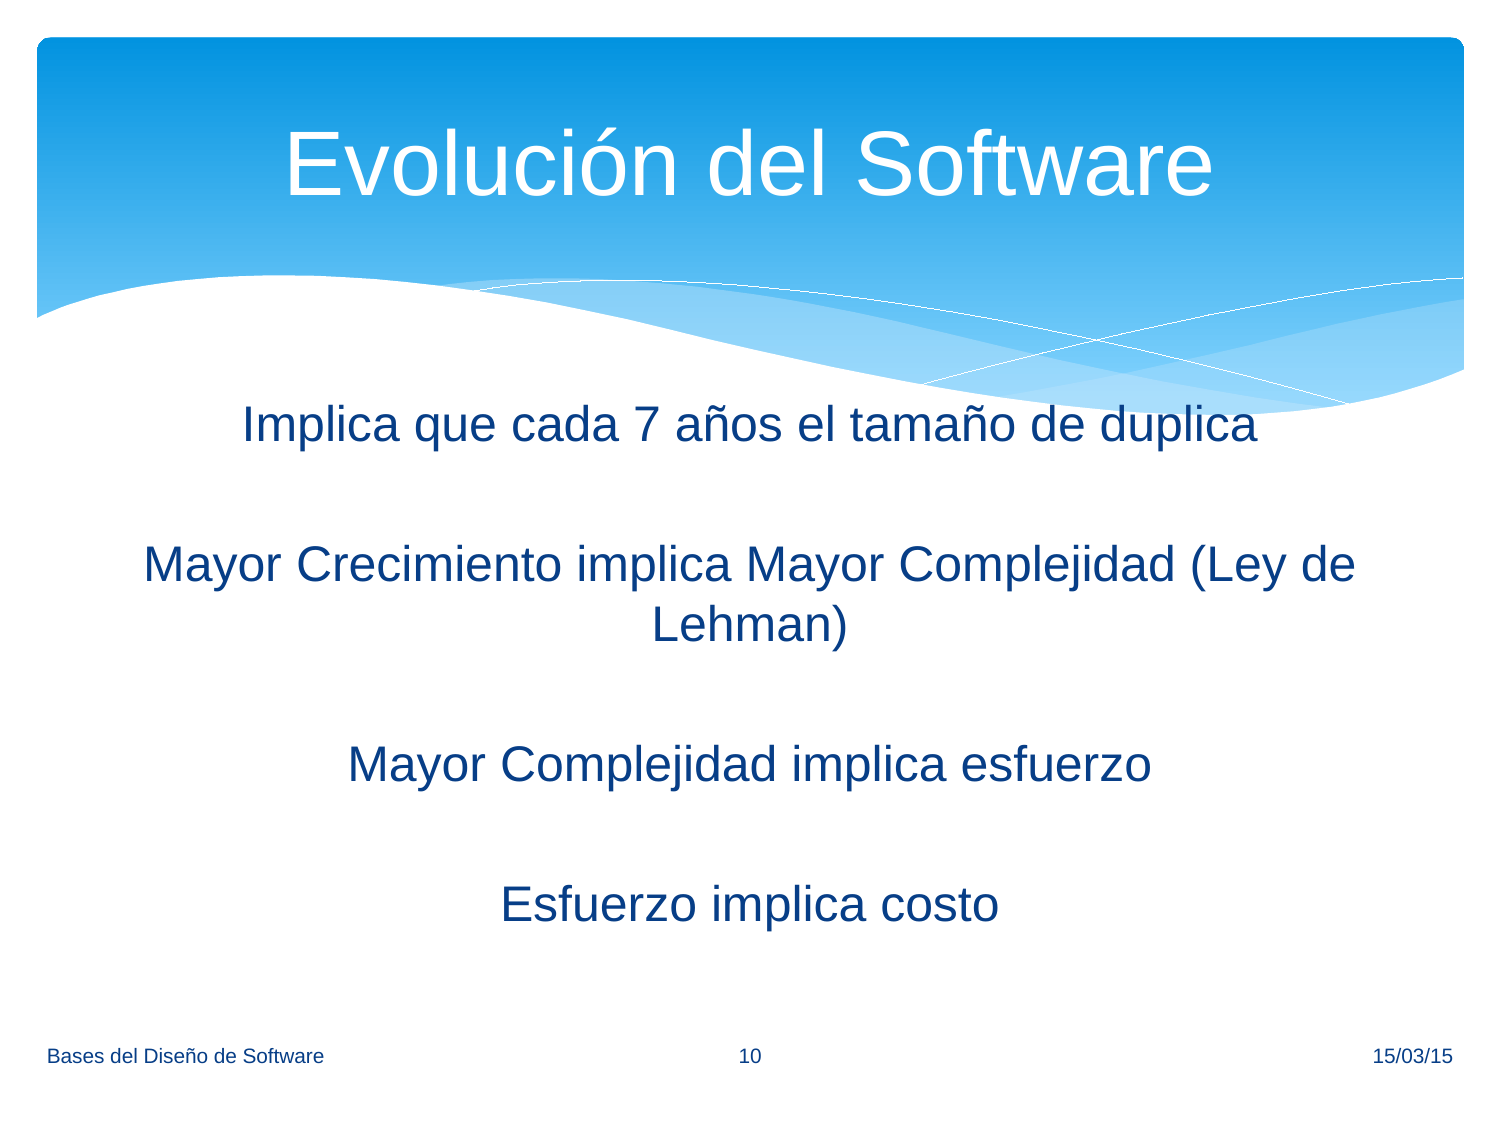

# Evolución del Software

Implica que cada 7 años el tamaño de duplica

Mayor Crecimiento implica Mayor Complejidad (Ley de Lehman)

Mayor Complejidad implica esfuerzo

Esfuerzo implica costo
10
Bases del Diseño de Software
15/03/15